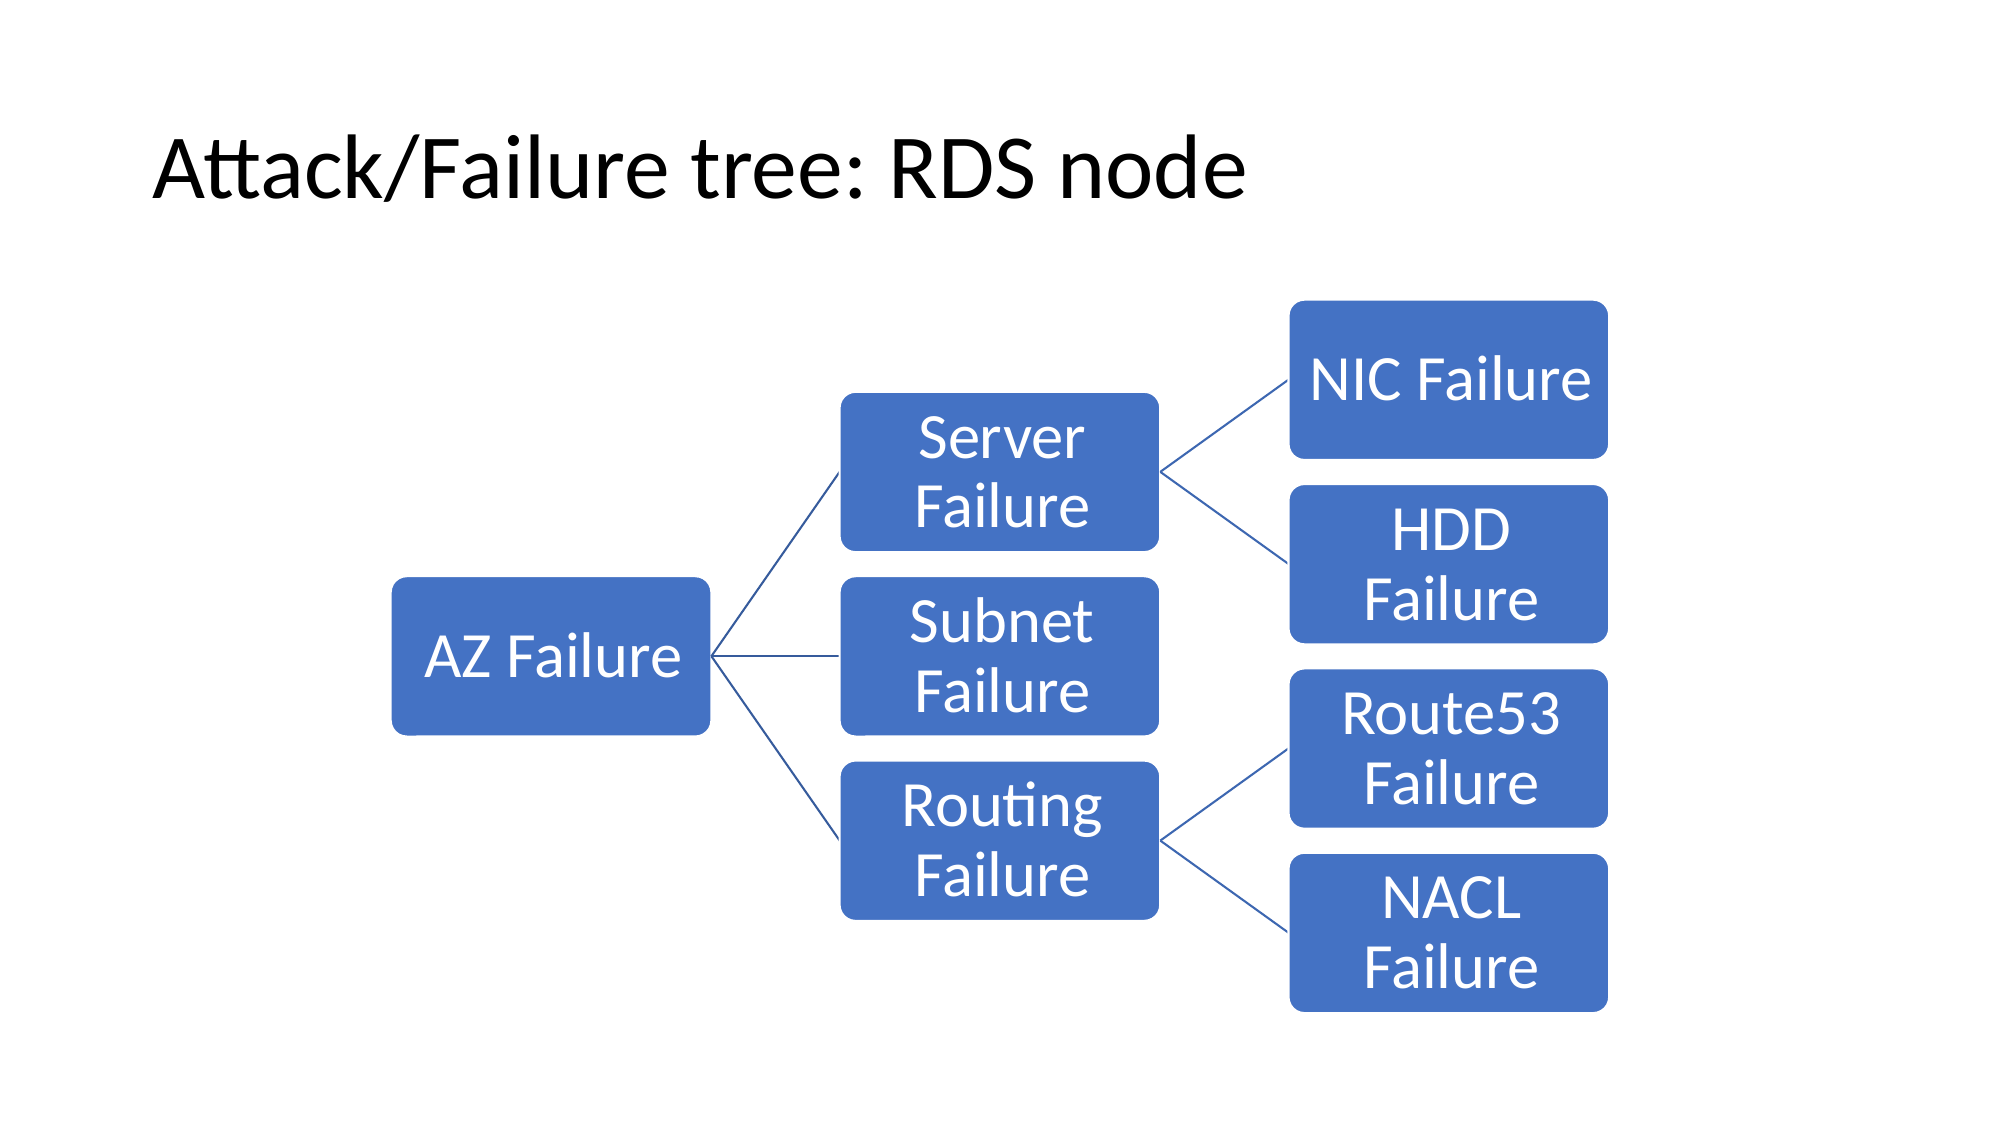

# Attack/Failure tree: RDS node
AZ Failure

Server Failure

NIC Failure

HDD Failure

Subnet Failure

Routing Failure

Route53 Failure

NACL Failure